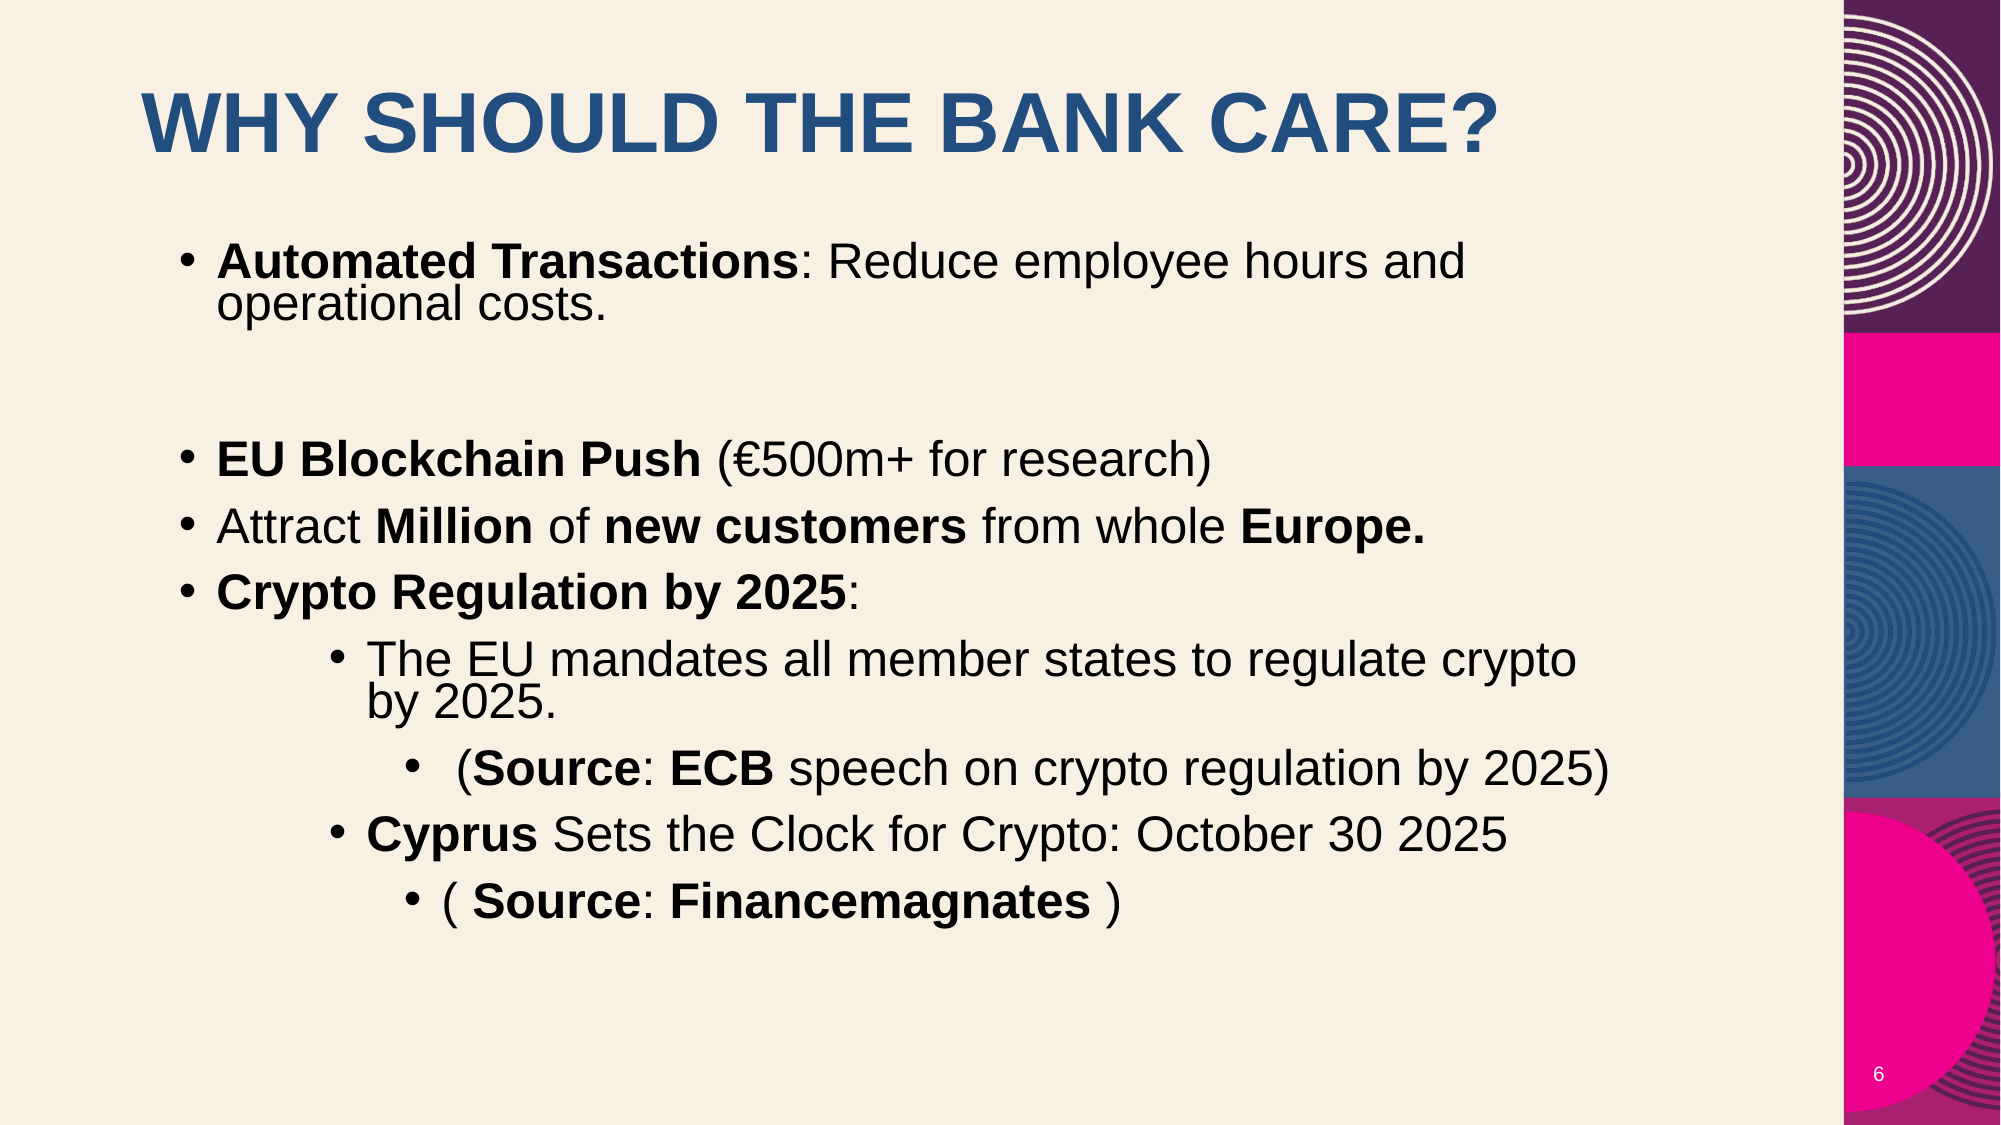

# Why Should the Bank Care?
Automated Transactions: Reduce employee hours and operational costs.

EU Blockchain Push (€500m+ for research)
Attract Million of new customers from whole Europe.
Crypto Regulation by 2025:
The EU mandates all member states to regulate crypto by 2025.
 (Source: ECB speech on crypto regulation by 2025)
Cyprus Sets the Clock for Crypto: October 30 2025
( Source: Financemagnates )
6